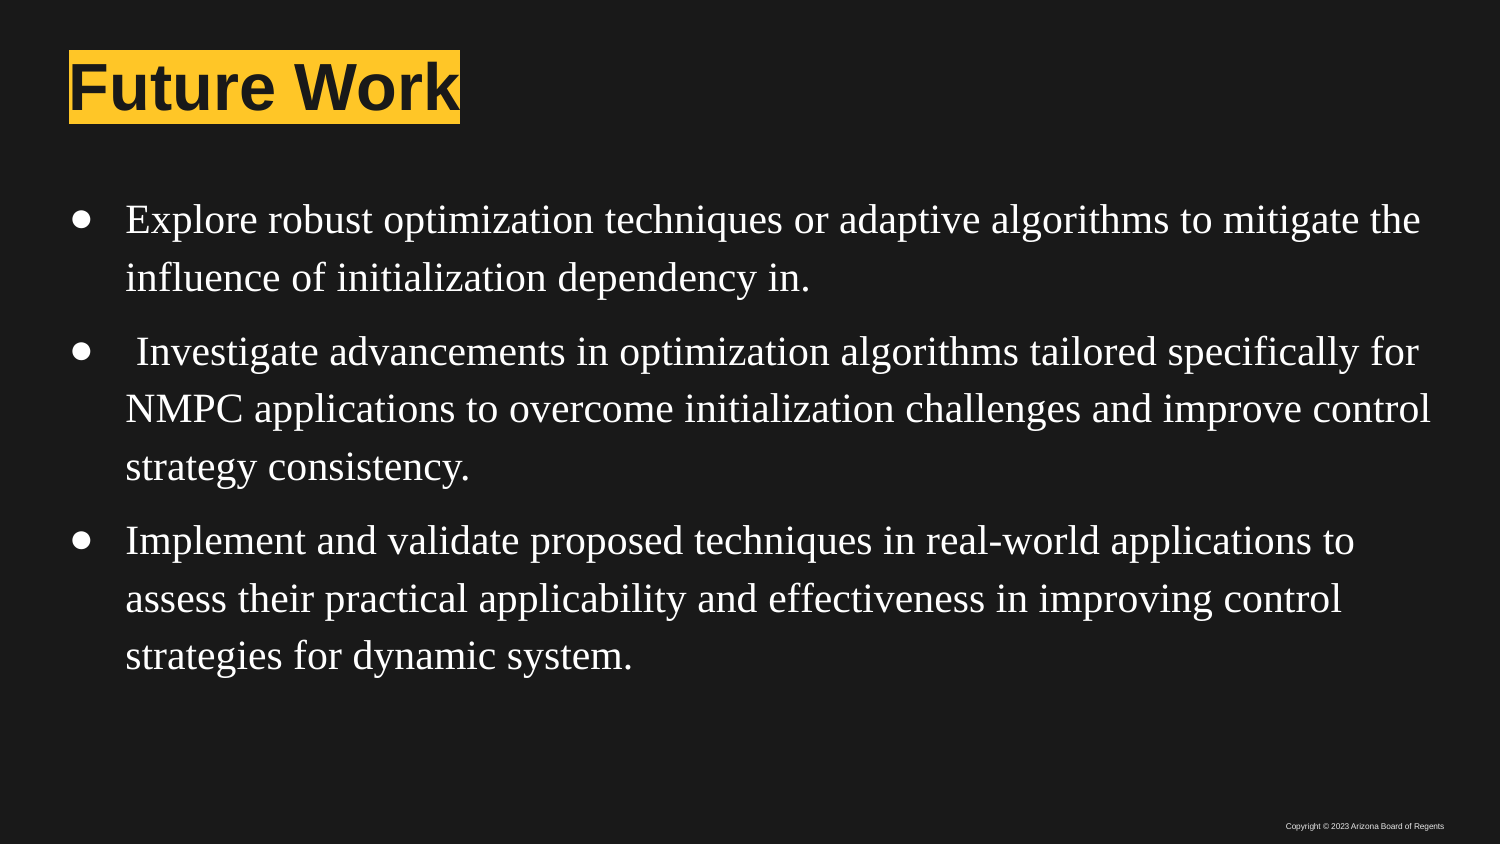

# Future Work
Explore robust optimization techniques or adaptive algorithms to mitigate the influence of initialization dependency in.
 Investigate advancements in optimization algorithms tailored specifically for NMPC applications to overcome initialization challenges and improve control strategy consistency.
Implement and validate proposed techniques in real-world applications to assess their practical applicability and effectiveness in improving control strategies for dynamic system.